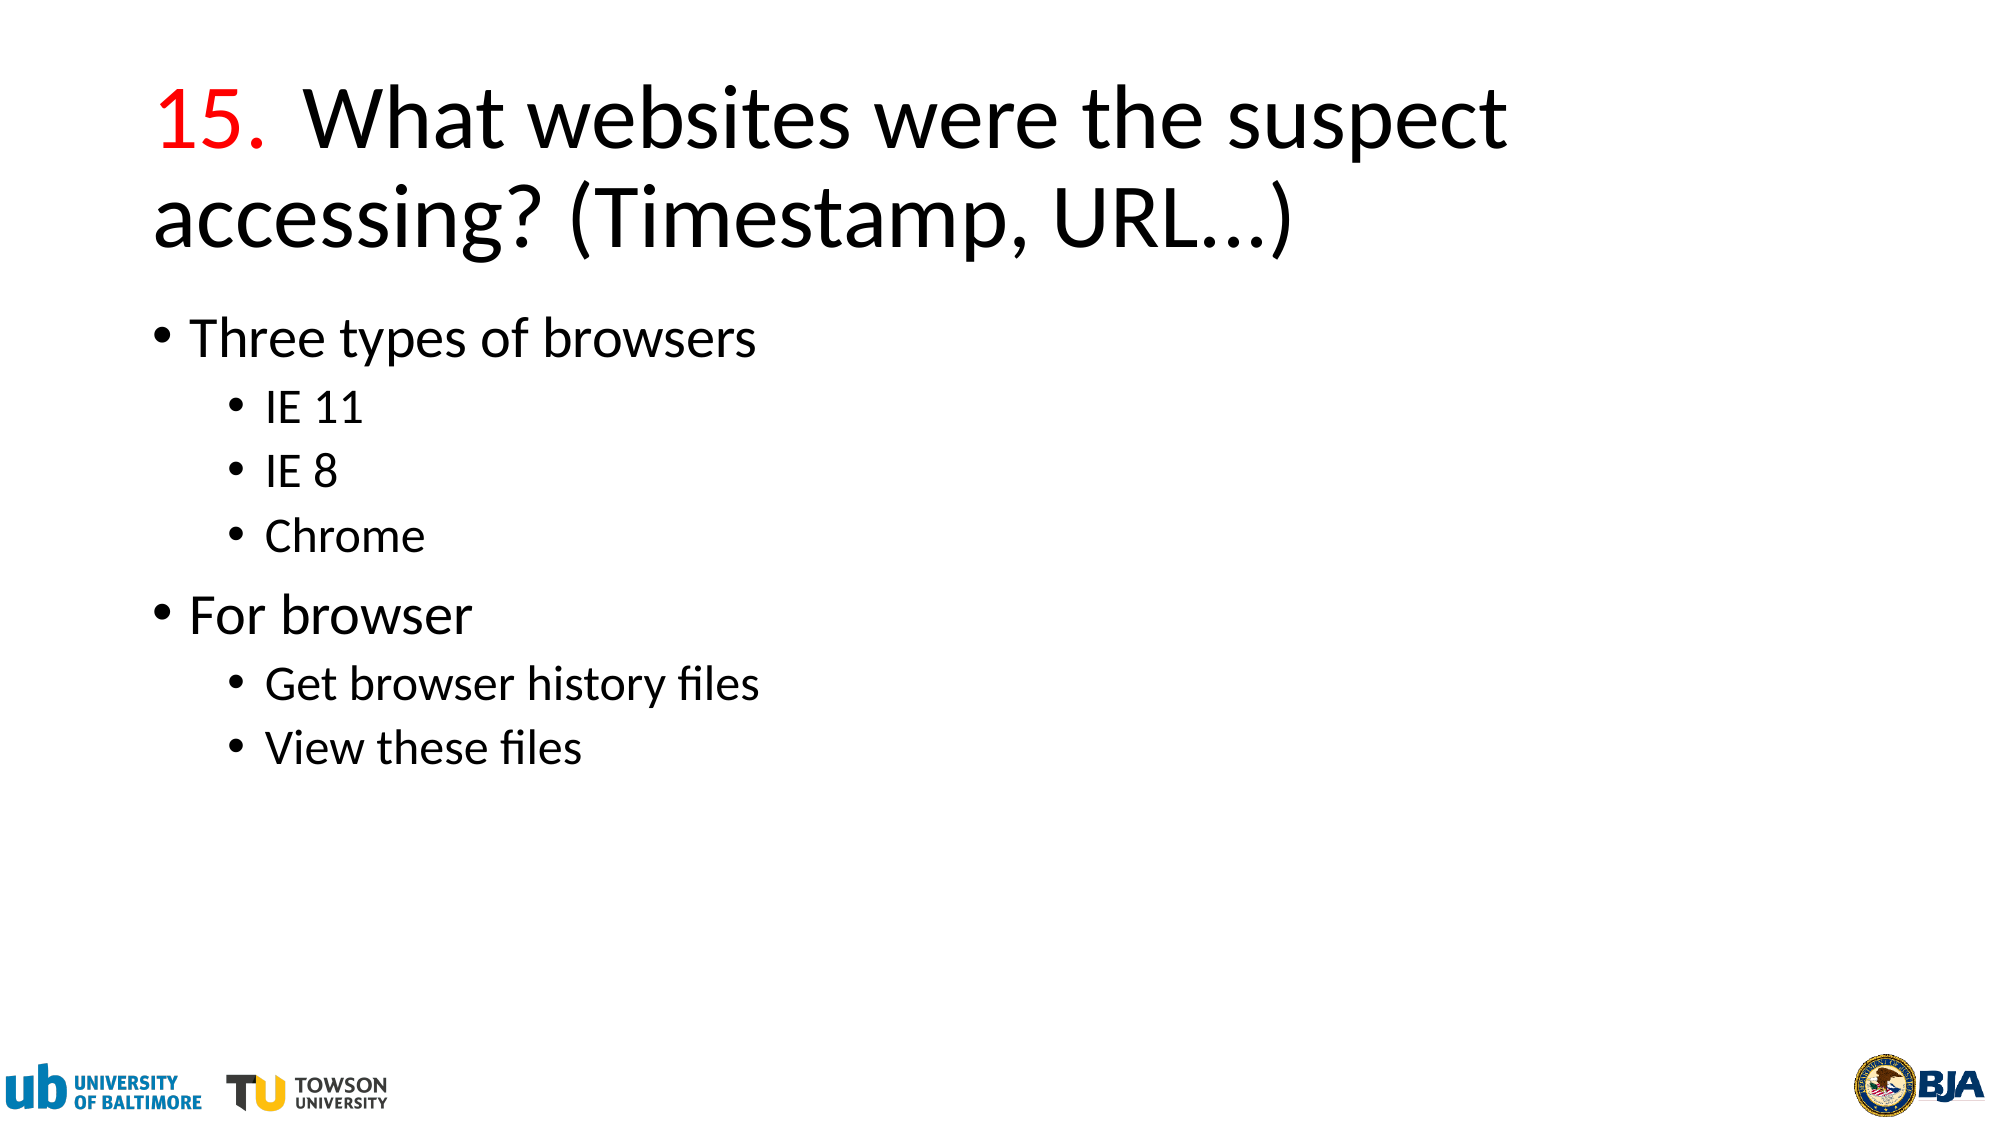

# 15.	What websites were the suspect accessing? (Timestamp, URL...)
Three types of browsers
IE 11
IE 8
Chrome
For browser
Get browser history files
View these files